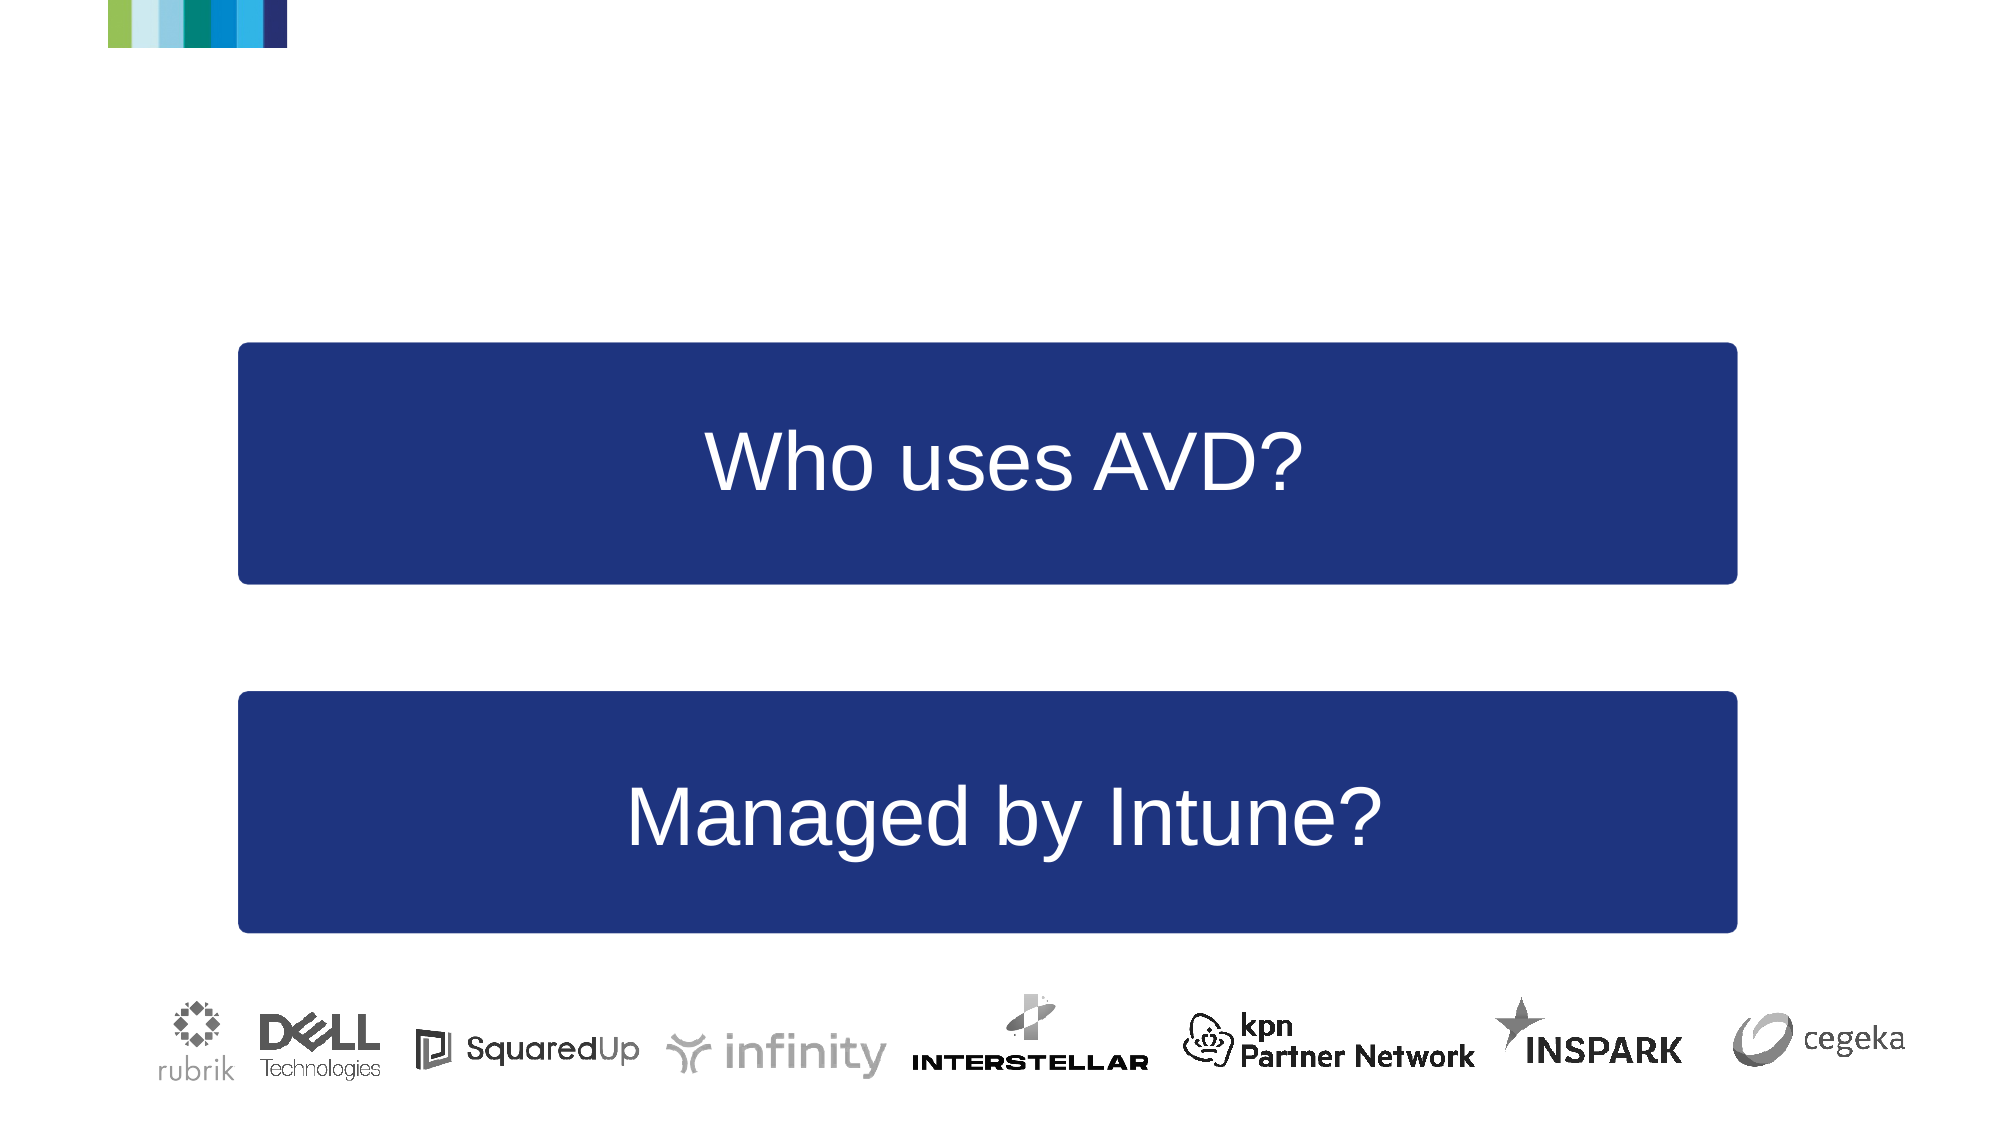

# Questions

Who uses AVD?

Managed by Intune?